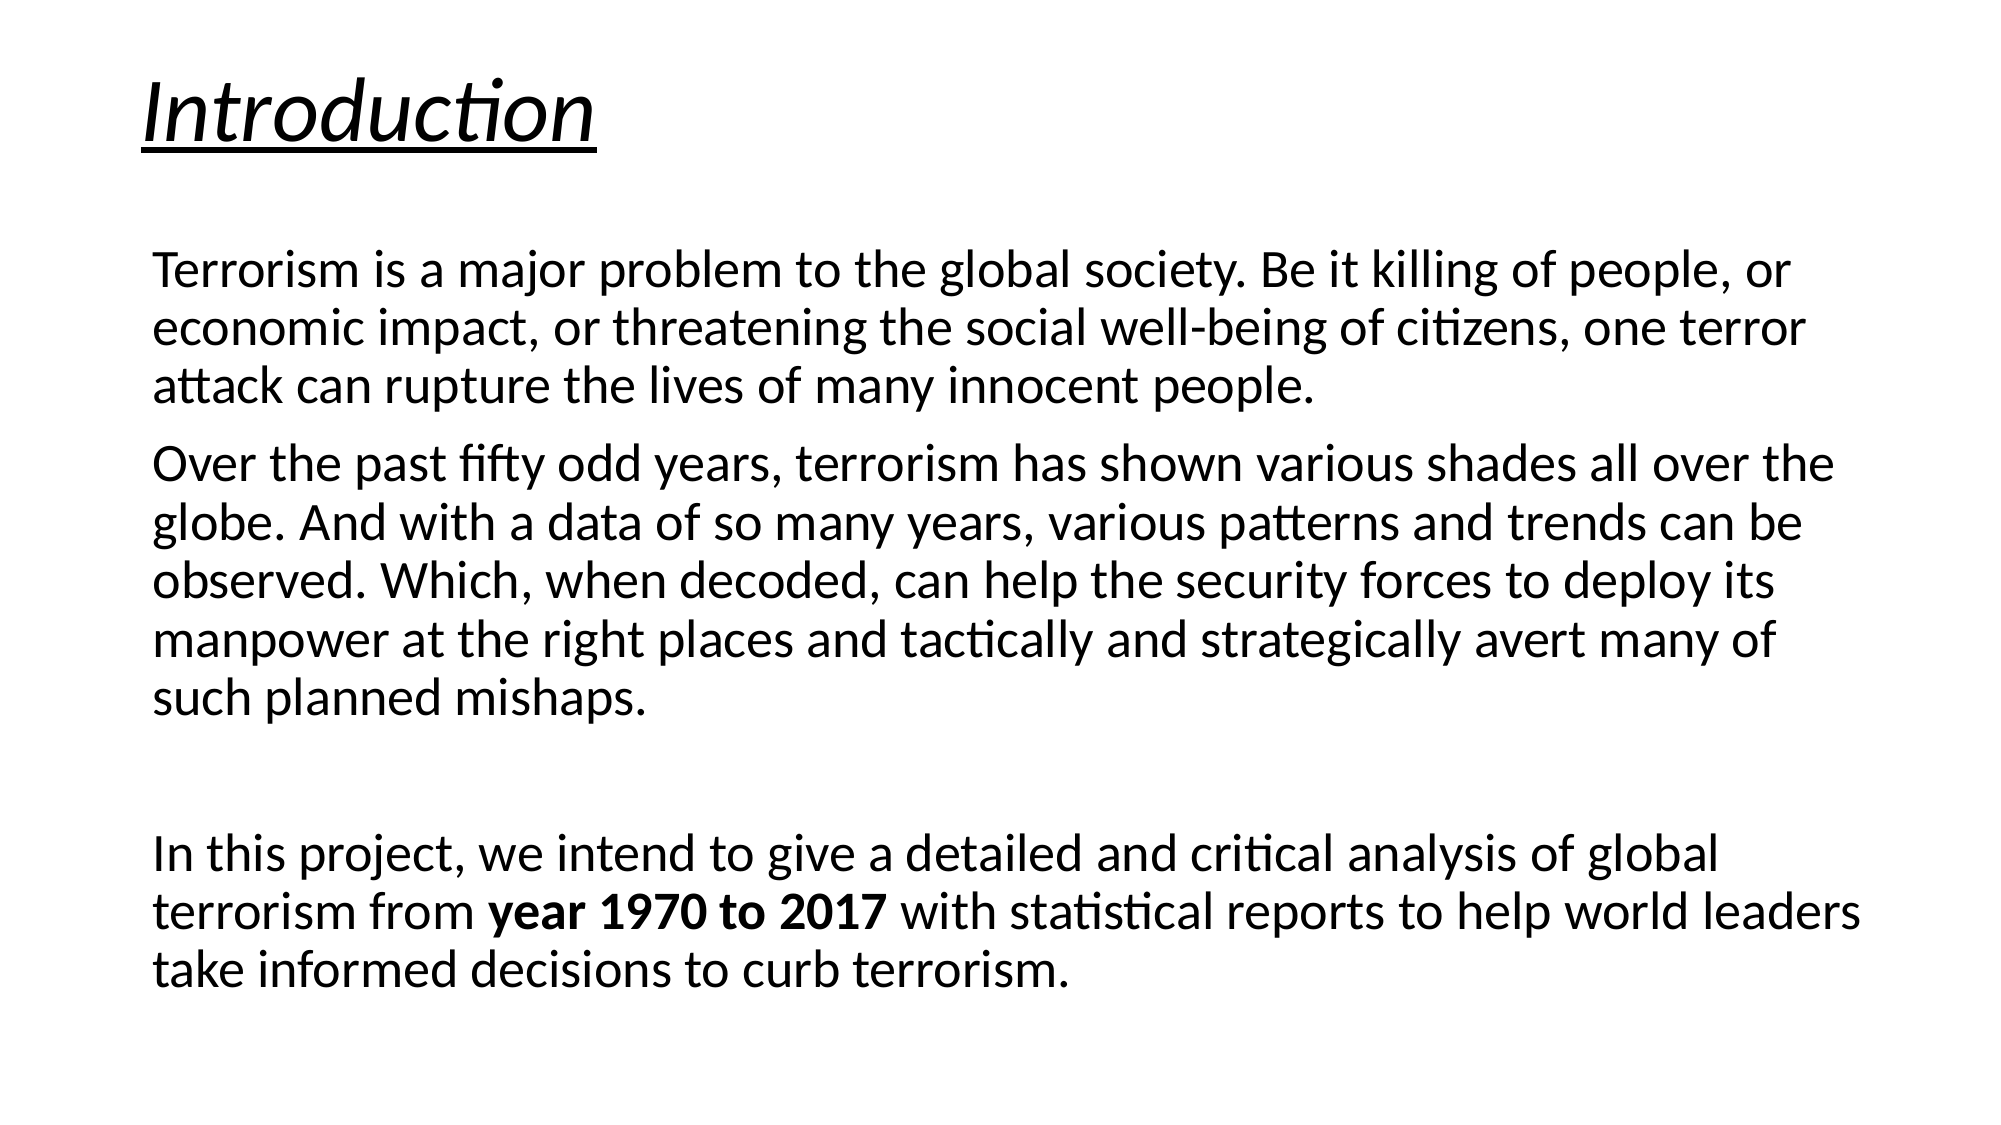

# Introduction
Terrorism is a major problem to the global society. Be it killing of people, or economic impact, or threatening the social well-being of citizens, one terror attack can rupture the lives of many innocent people.
Over the past fifty odd years, terrorism has shown various shades all over the globe. And with a data of so many years, various patterns and trends can be observed. Which, when decoded, can help the security forces to deploy its manpower at the right places and tactically and strategically avert many of such planned mishaps.

In this project, we intend to give a detailed and critical analysis of global terrorism from year 1970 to 2017 with statistical reports to help world leaders take informed decisions to curb terrorism.